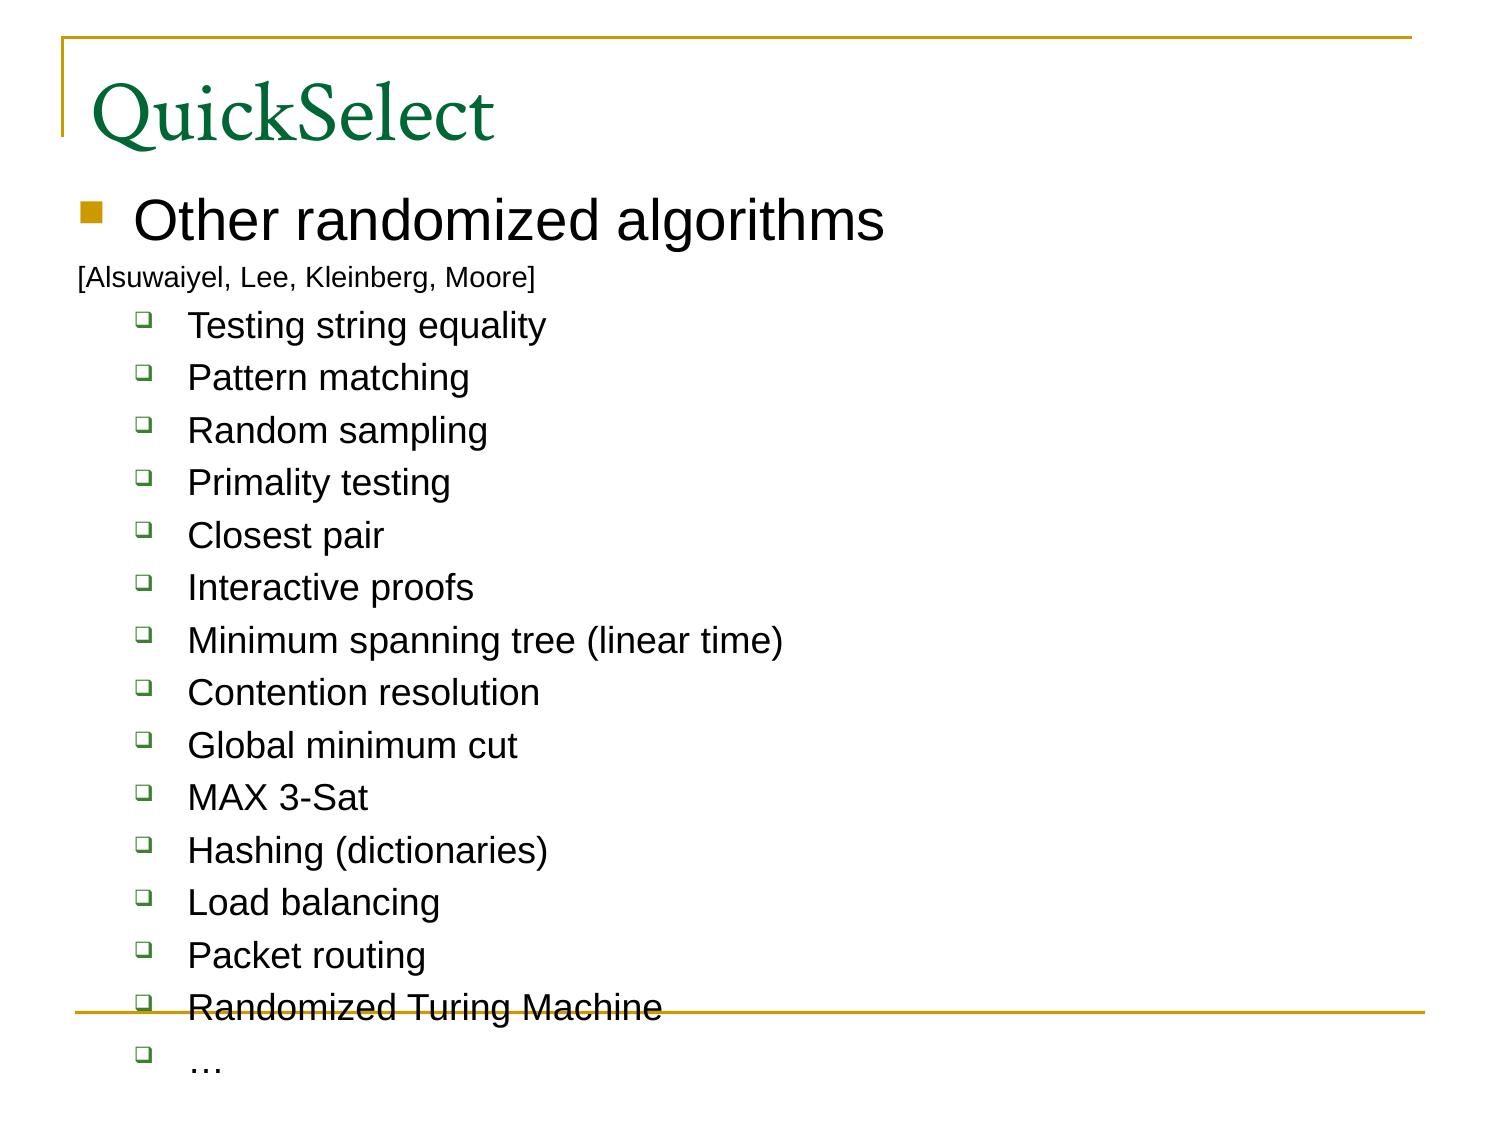

# QuickSelect
Other randomized algorithms
[Alsuwaiyel, Lee, Kleinberg, Moore]
Testing string equality
Pattern matching
Random sampling
Primality testing
Closest pair
Interactive proofs
Minimum spanning tree (linear time)
Contention resolution
Global minimum cut
MAX 3-Sat
Hashing (dictionaries)
Load balancing
Packet routing
Randomized Turing Machine
…